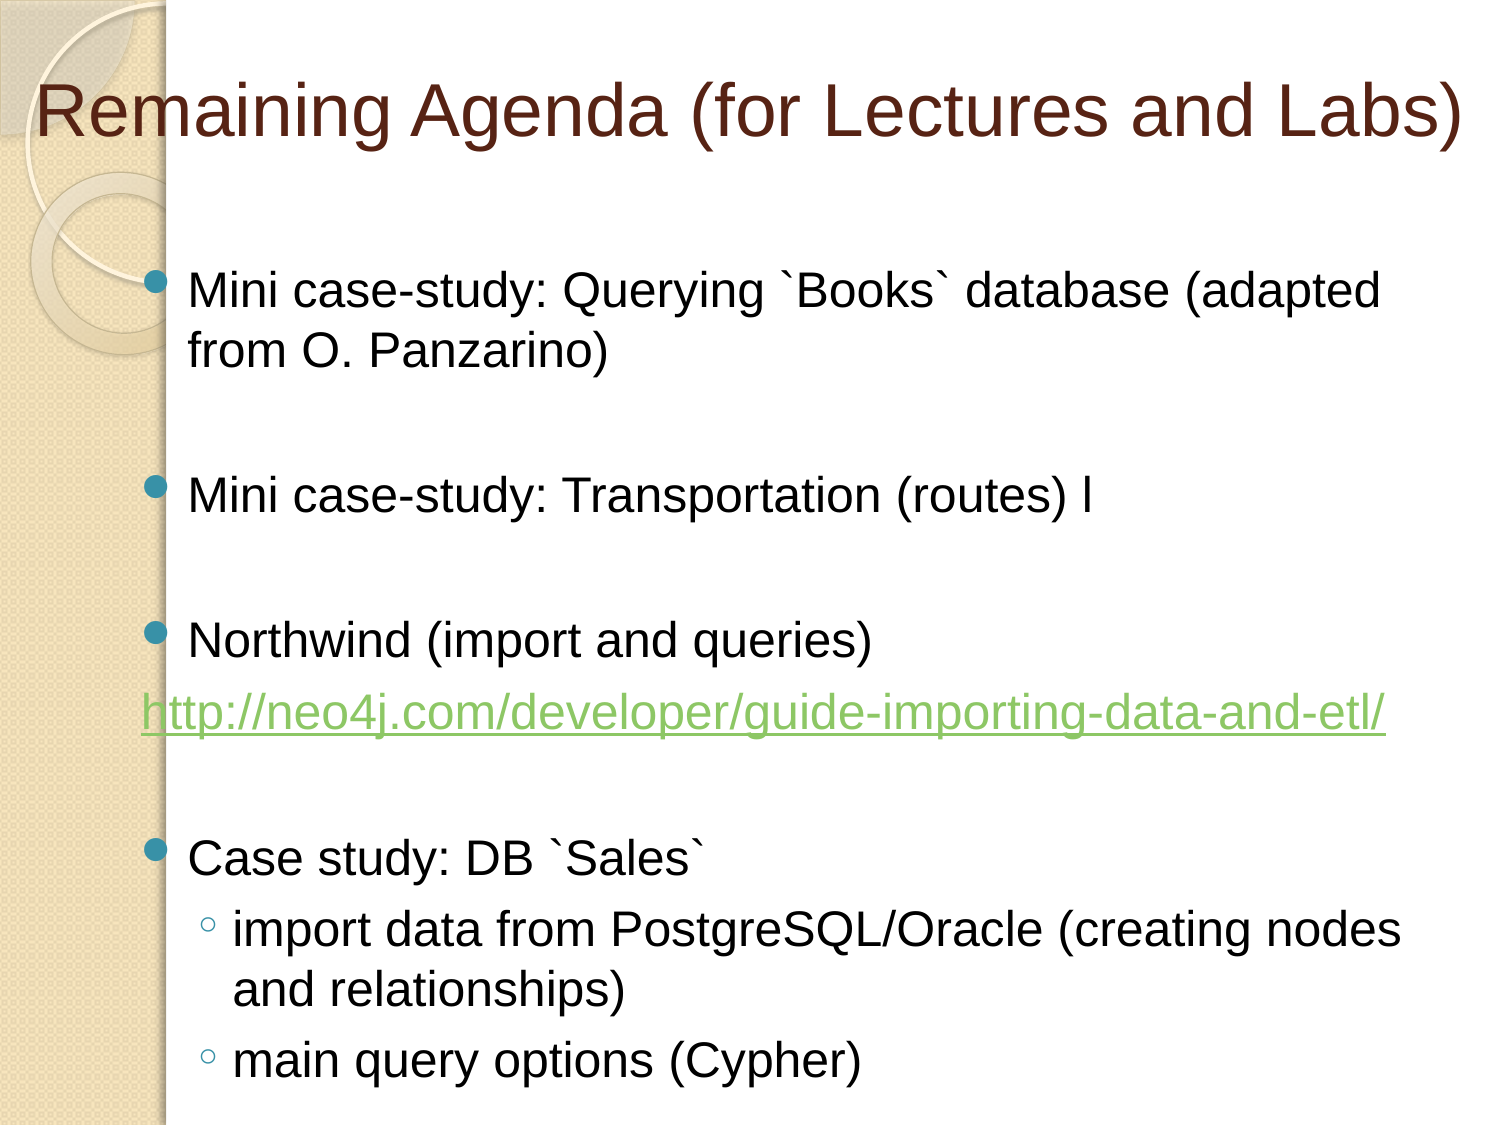

# Remaining Agenda (for Lectures and Labs)
Mini case-study: Querying `Books` database (adapted from O. Panzarino)

Mini case-study: Transportation (routes) l

Northwind (import and queries)
http://neo4j.com/developer/guide-importing-data-and-etl/

Case study: DB `Sales`
import data from PostgreSQL/Oracle (creating nodes and relationships)
main query options (Cypher)